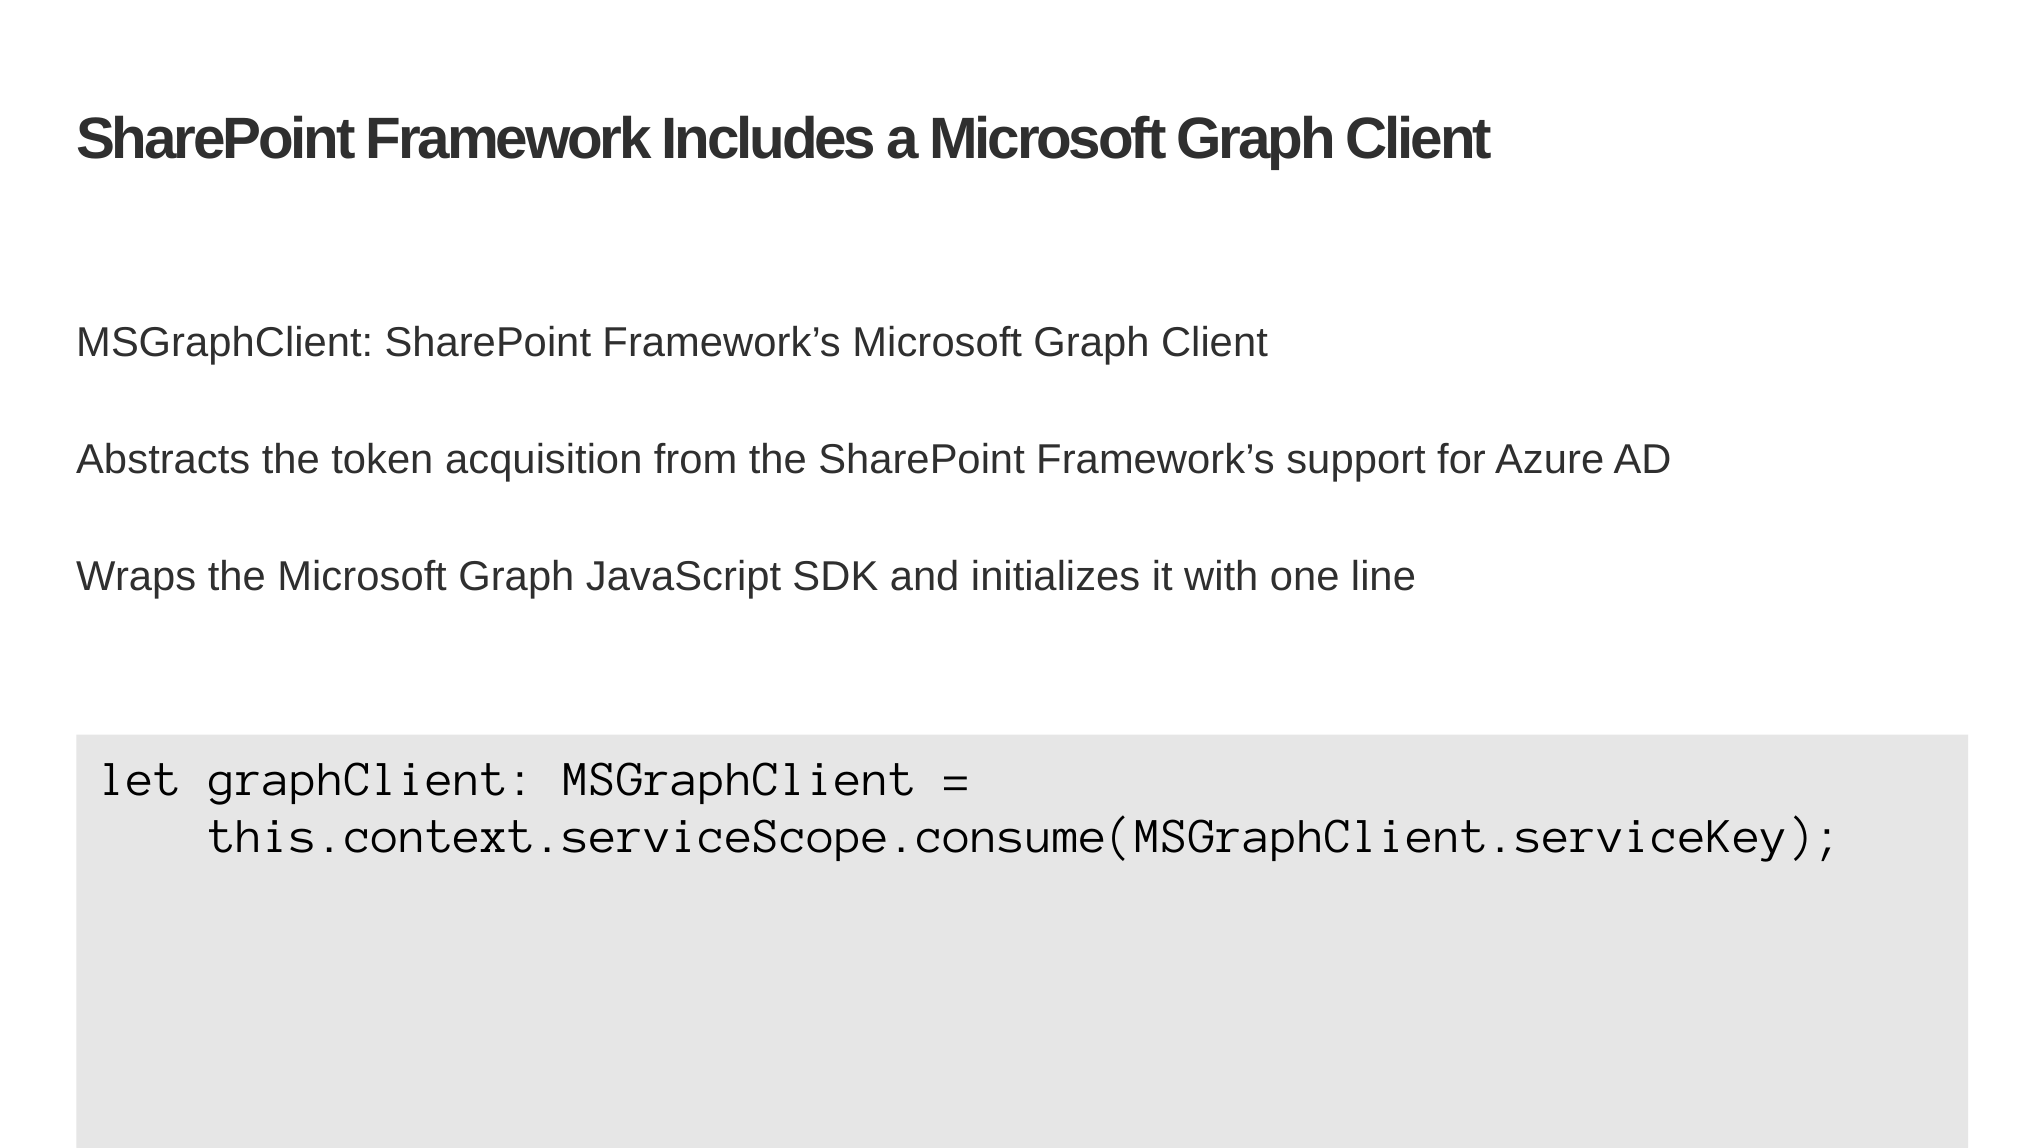

# SharePoint Framework Includes a Microsoft Graph Client
MSGraphClient: SharePoint Framework’s Microsoft Graph Client

Abstracts the token acquisition from the SharePoint Framework’s support for Azure AD

Wraps the Microsoft Graph JavaScript SDK and initializes it with one line
let graphClient: MSGraphClient =
    this.context.serviceScope.consume(MSGraphClient.serviceKey);